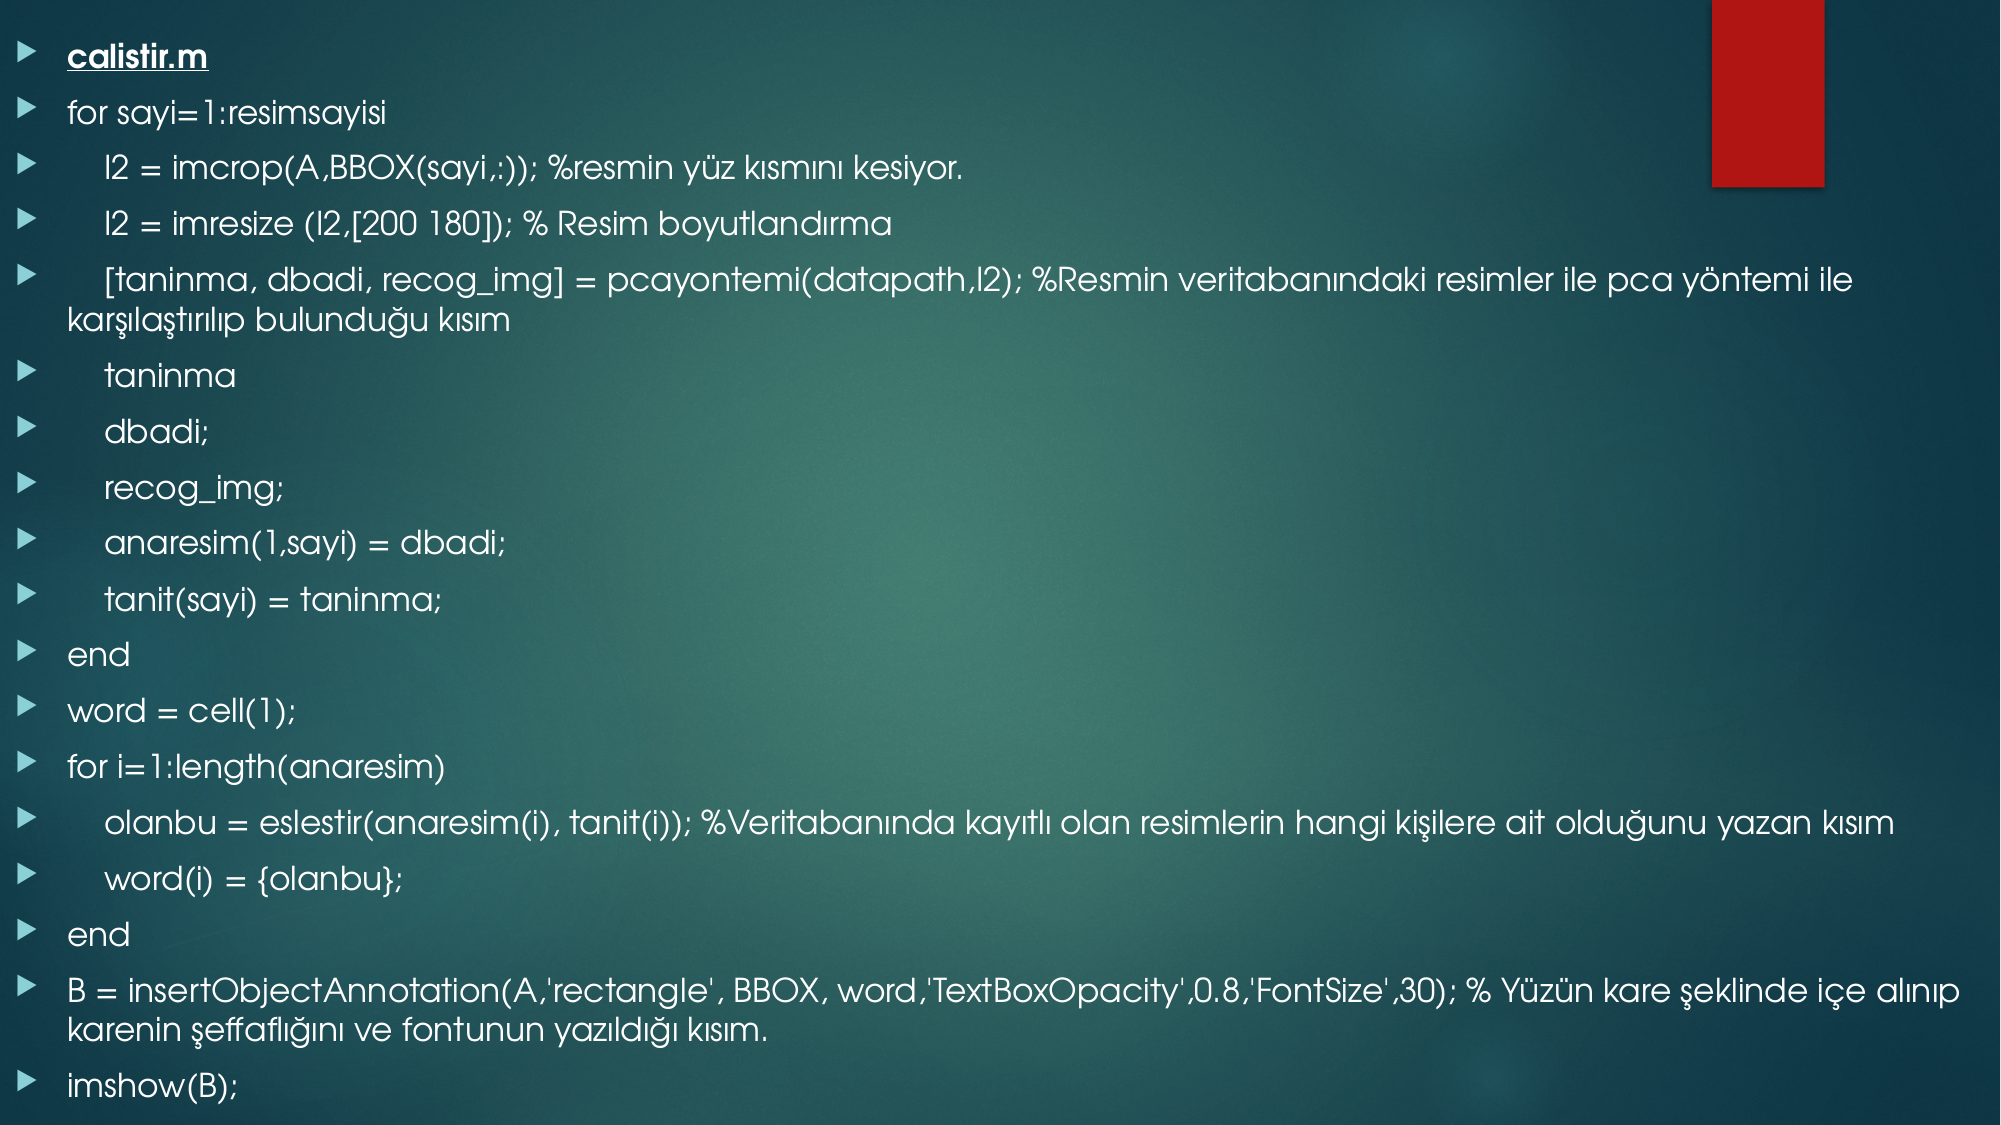

calistir.m
for sayi=1:resimsayisi
    I2 = imcrop(A,BBOX(sayi,:)); %resmin yüz kısmını kesiyor.
    I2 = imresize (I2,[200 180]); % Resim boyutlandırma
    [taninma, dbadi, recog_img] = pcayontemi(datapath,I2); %Resmin veritabanındaki resimler ile pca yöntemi ile karşılaştırılıp bulunduğu kısım
    taninma
    dbadi;
    recog_img;
    anaresim(1,sayi) = dbadi;
    tanit(sayi) = taninma;
end
word = cell(1);
for i=1:length(anaresim)
    olanbu = eslestir(anaresim(i), tanit(i)); %Veritabanında kayıtlı olan resimlerin hangi kişilere ait olduğunu yazan kısım
    word(i) = {olanbu};
end
B = insertObjectAnnotation(A,'rectangle', BBOX, word,'TextBoxOpacity',0.8,'FontSize',30); % Yüzün kare şeklinde içe alınıp karenin şeffaflığını ve fontunun yazıldığı kısım.
imshow(B);

#